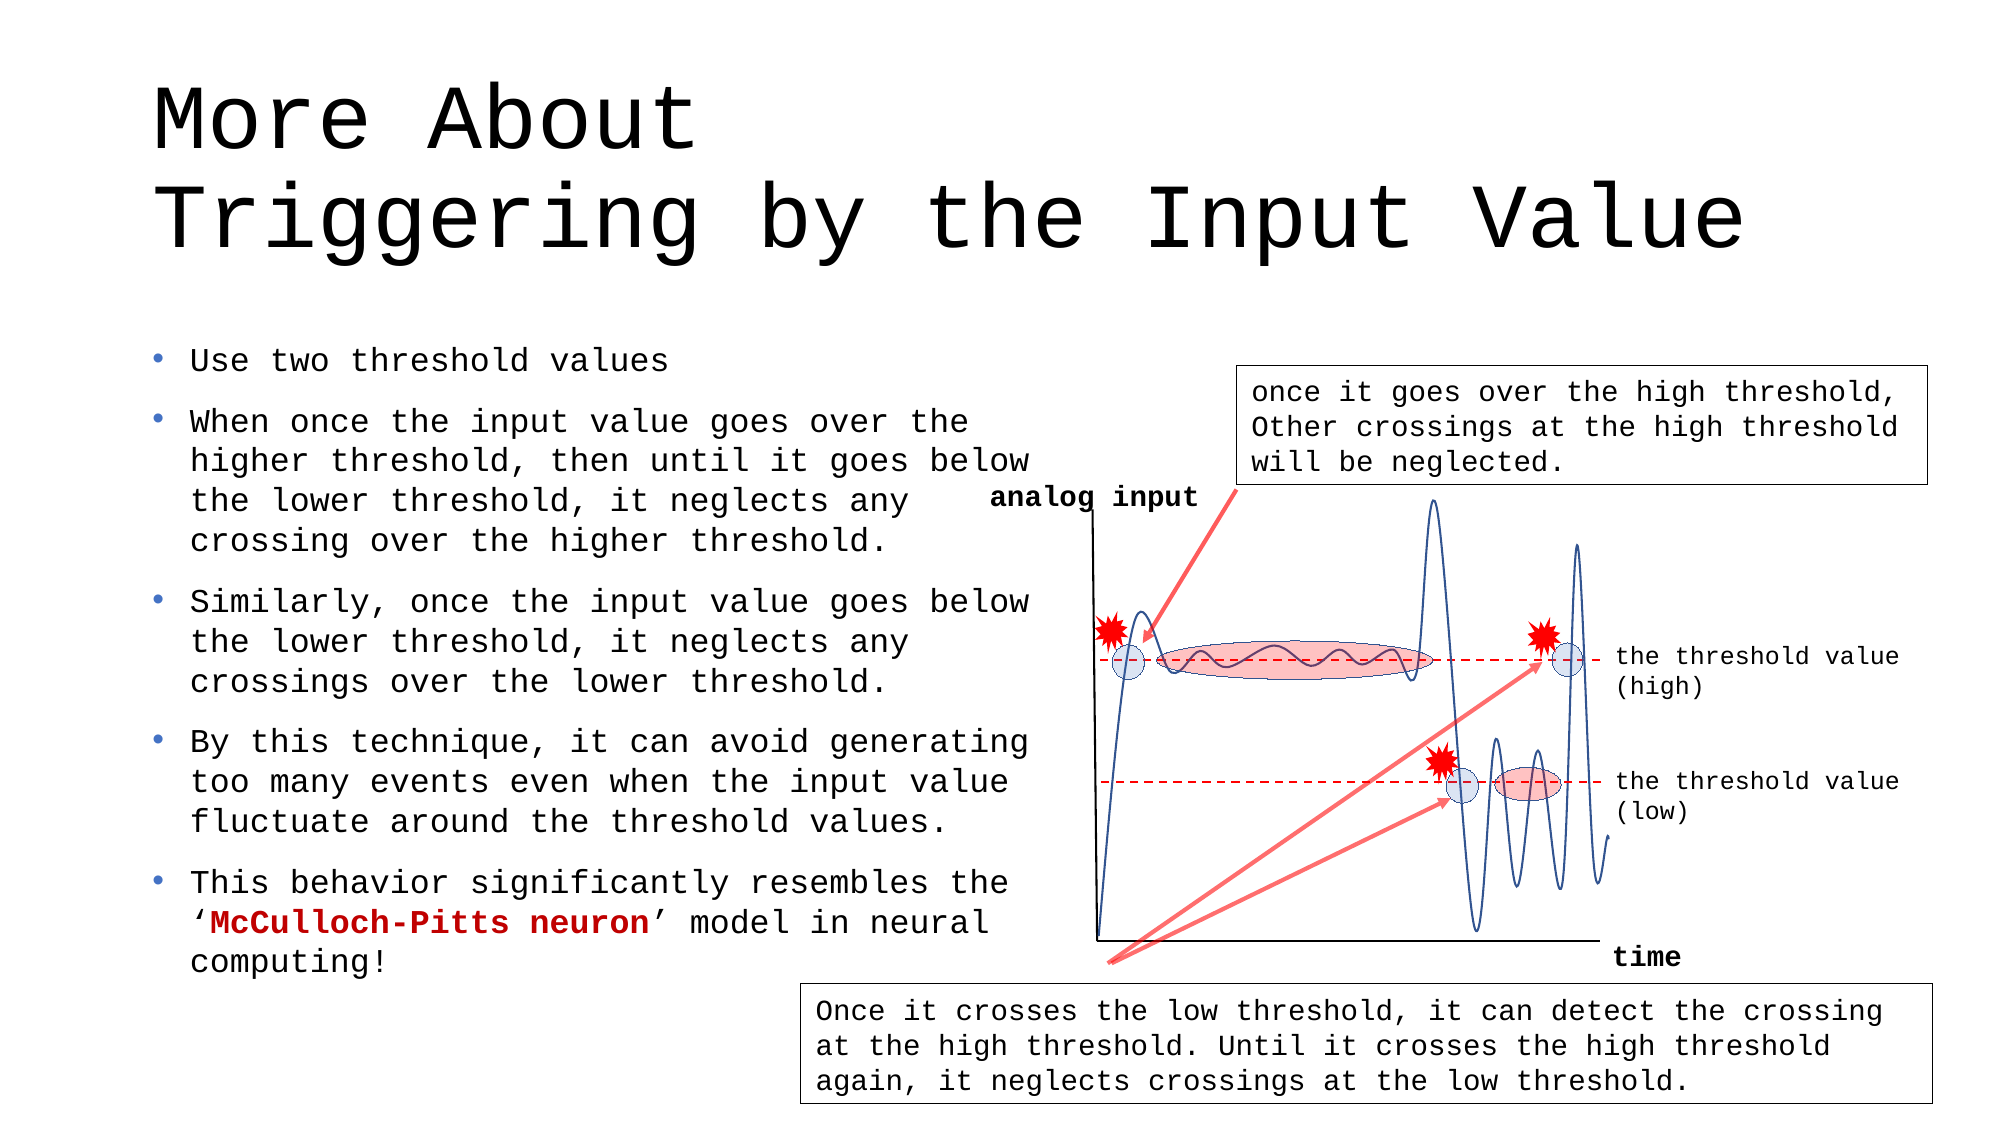

# More About Triggering by the Input Value
Use two threshold values
When once the input value goes over the
higher threshold, then until it goes below
the lower threshold, it neglects any crossing over the higher threshold.
Similarly, once the input value goes below
the lower threshold, it neglects any crossings over the lower threshold.
By this technique, it can avoid generating too many events even when the input value fluctuate around the threshold values.
This behavior significantly resembles the ‘McCulloch-Pitts neuron’ model in neural computing!
once it goes over the high threshold,
Other crossings at the high threshold will be neglected.
analog input

the threshold value
(high)

the threshold value
(low)

time
Once it crosses the low threshold, it can detect the crossing at the high threshold. Until it crosses the high threshold again, it neglects crossings at the low threshold.